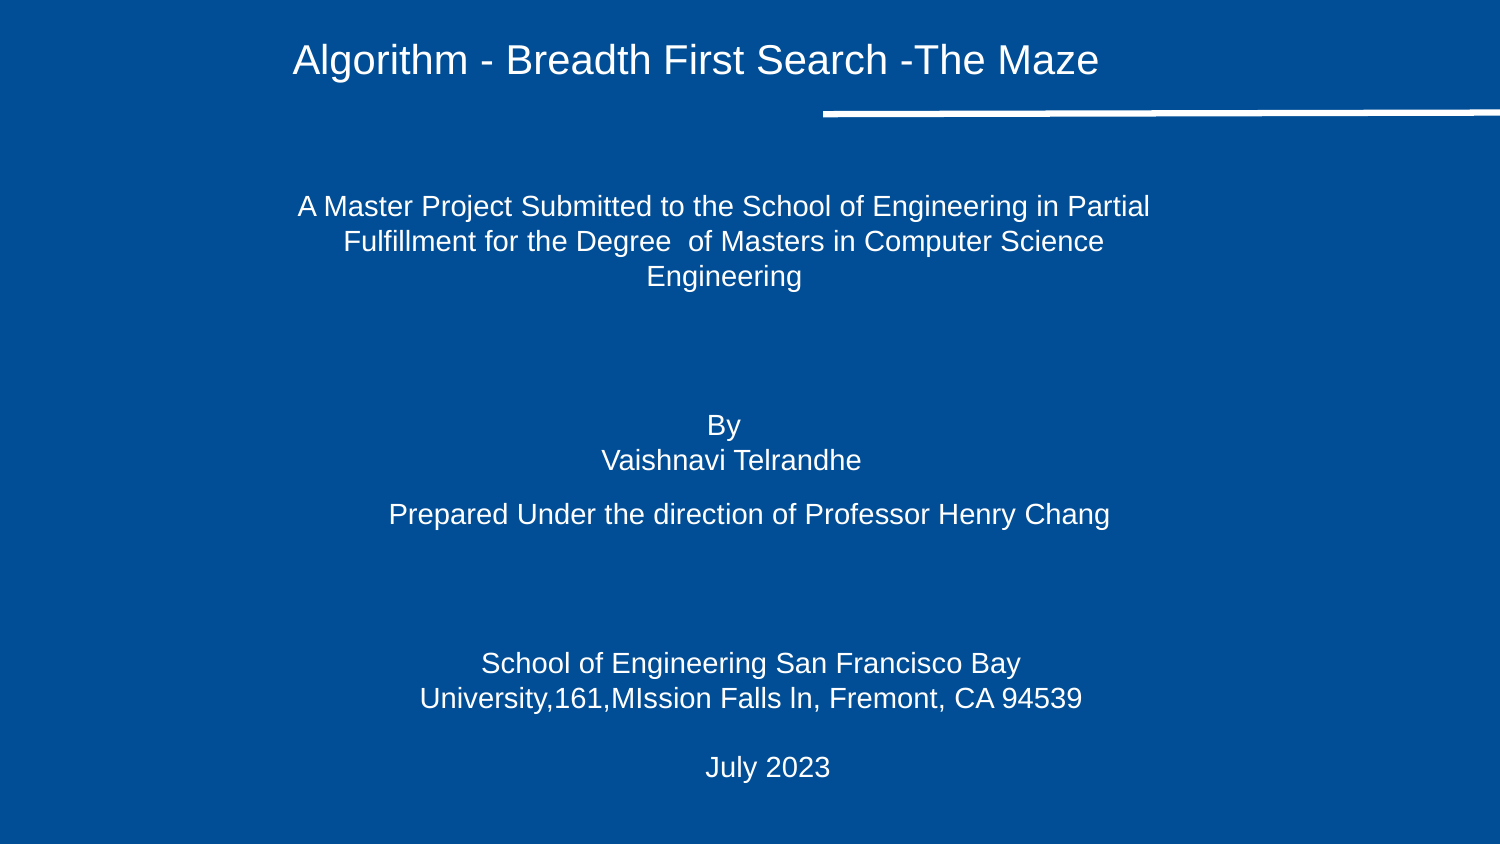

Algorithm - Breadth First Search -The Maze

A Master Project Submitted to the School of Engineering in Partial Fulfillment for the Degree  of Masters in Computer Science Engineering

                 By
                   Vaishnavi Telrandhe

Prepared Under the direction of Professor Henry Chang

School of Engineering San Francisco Bay University,161,MIssion Falls ln, Fremont, CA 94539

    July 2023